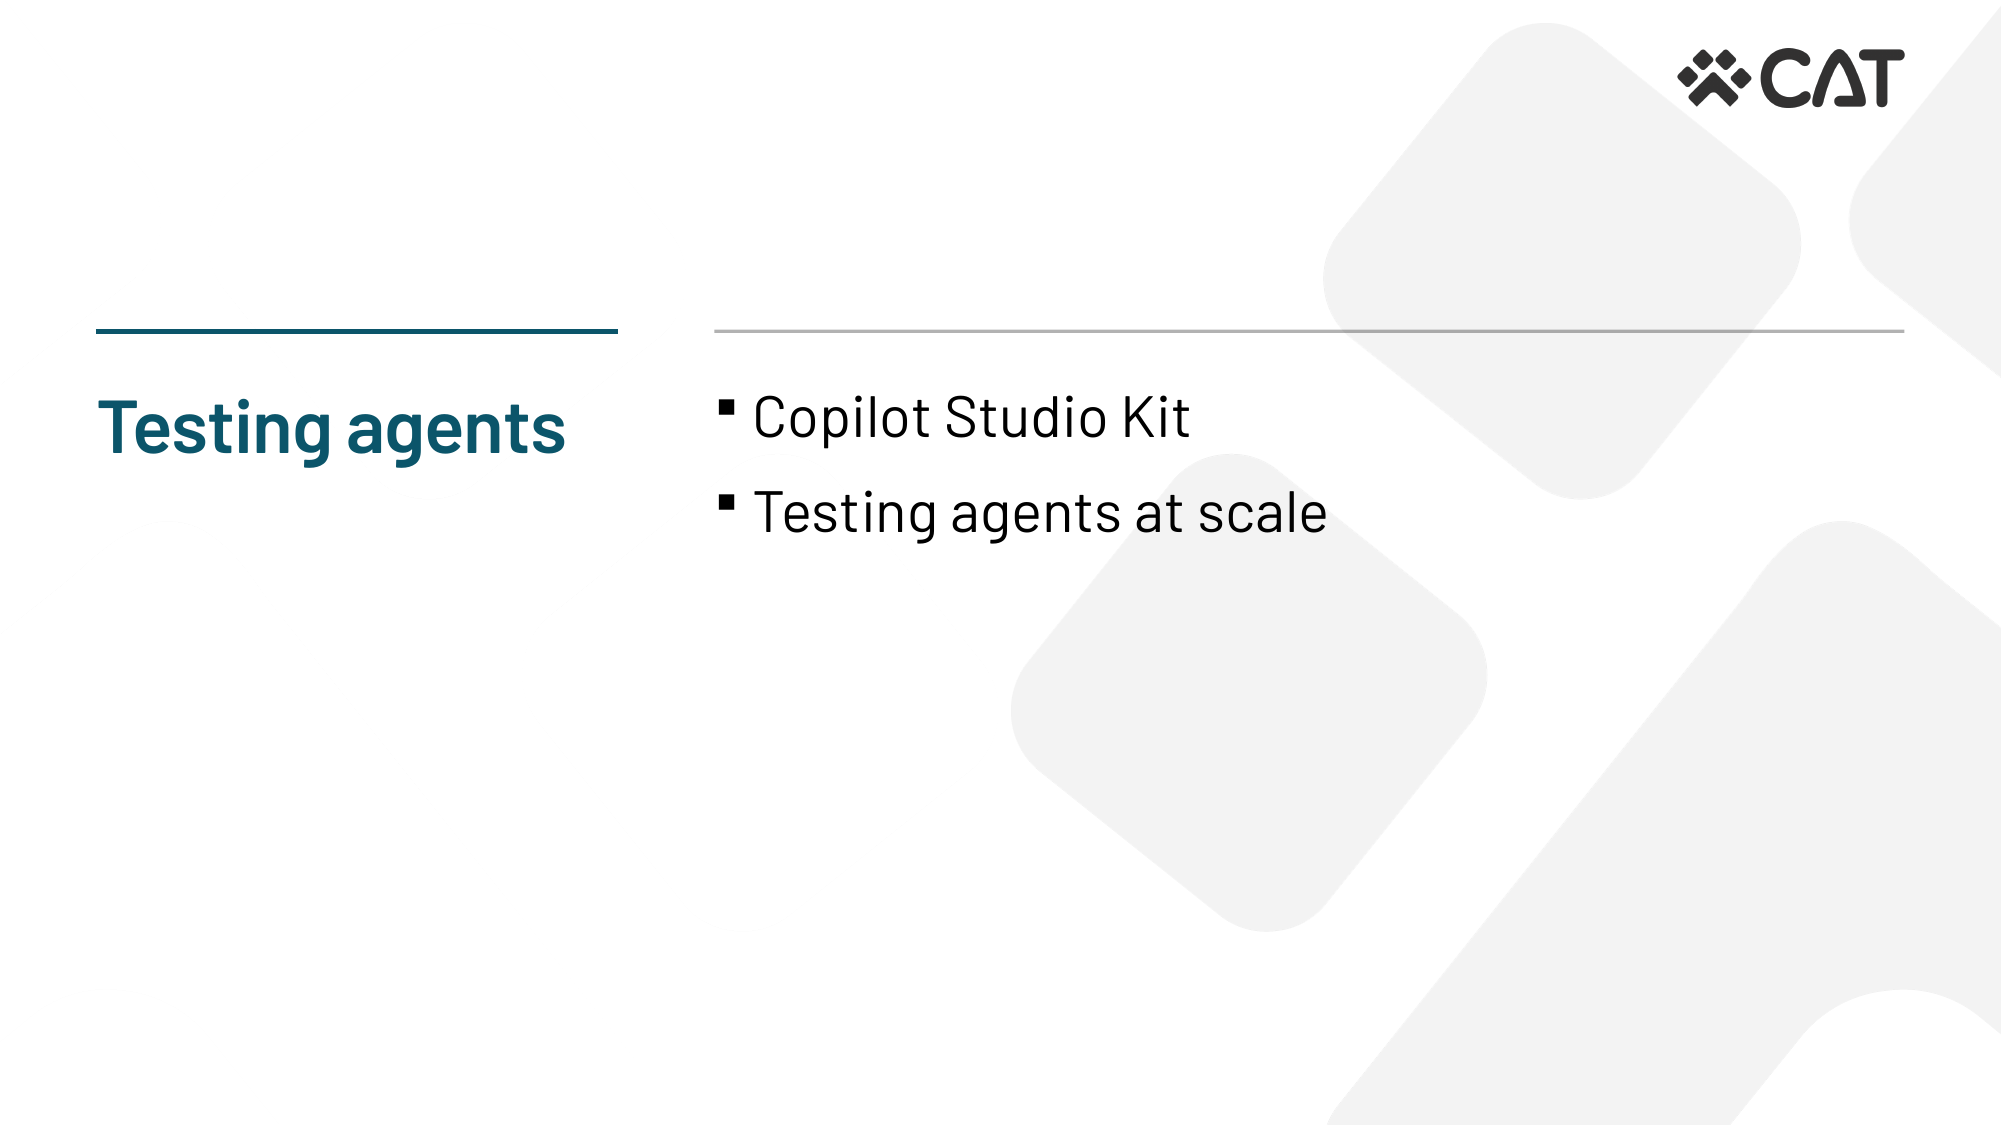

# Testing agents
Copilot Studio Kit
Testing agents at scale